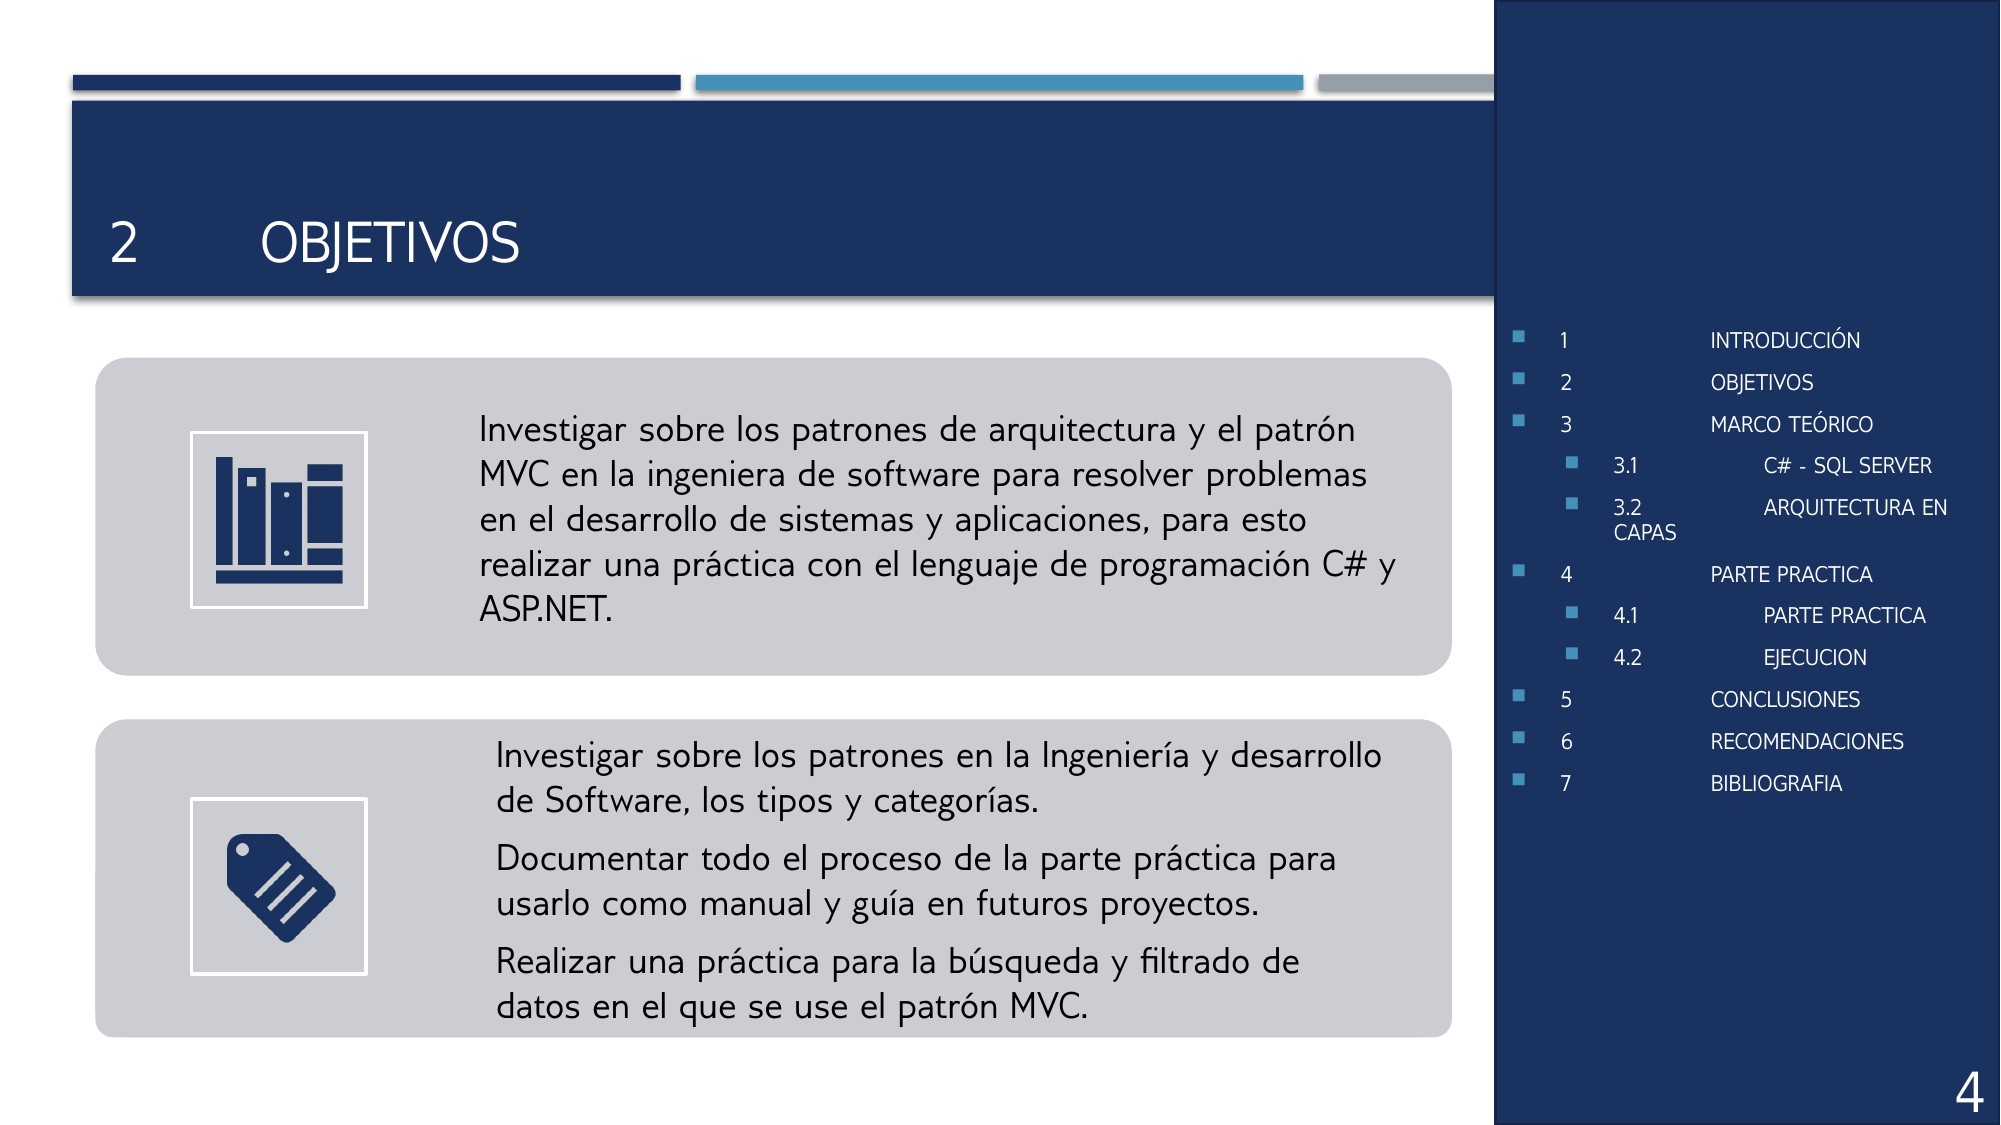

1	INTRODUCCIÓN
2	OBJETIVOS
3	MARCO TEÓRICO
3.1	C# - SQL SERVER
3.2	ARQUITECTURA EN CAPAS
4	PARTE PRACTICA
4.1	PARTE PRACTICA
4.2	EJECUCION
5	CONCLUSIONES
6	RECOMENDACIONES
7	BIBLIOGRAFIA
# 2	OBJETIVOS
Investigar sobre los patrones de arquitectura y el patrón MVC en la ingeniera de software para resolver problemas en el desarrollo de sistemas y aplicaciones, para esto realizar una práctica con el lenguaje de programación C# y ASP.NET.
Investigar sobre los patrones en la Ingeniería y desarrollo de Software, los tipos y categorías.
Documentar todo el proceso de la parte práctica para usarlo como manual y guía en futuros proyectos.
Realizar una práctica para la búsqueda y filtrado de datos en el que se use el patrón MVC.

4
5
5
3